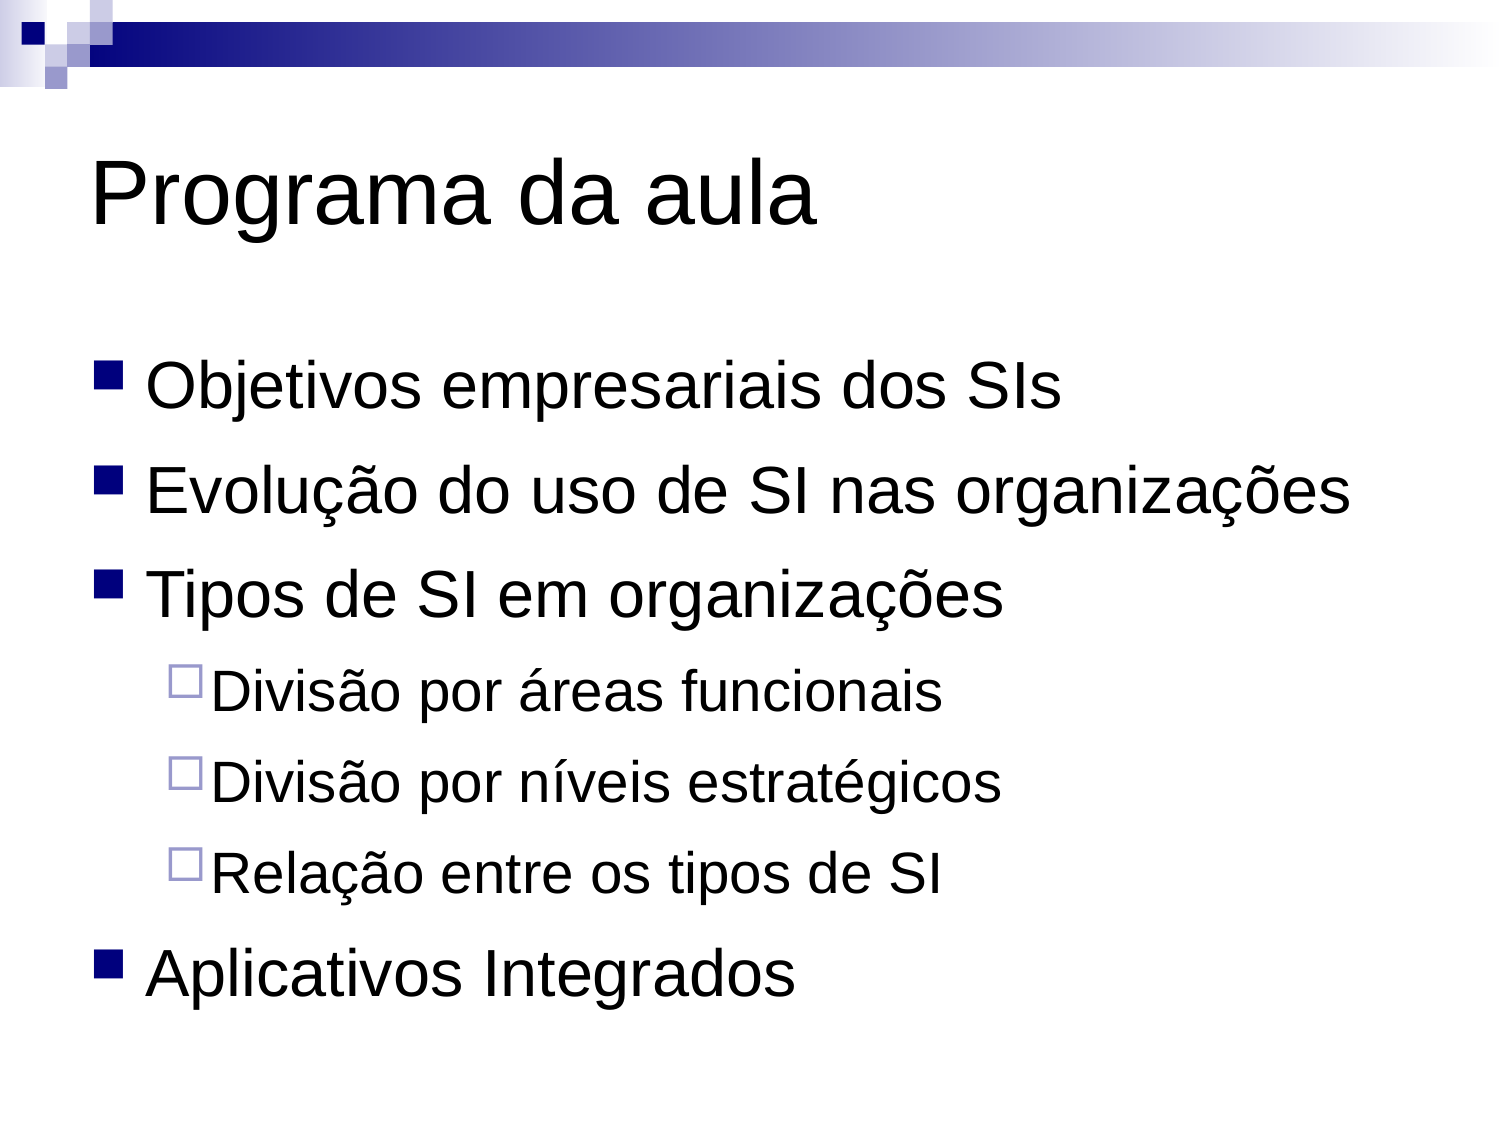

Programa da aula
Objetivos empresariais dos SIs
Evolução do uso de SI nas organizações
Tipos de SI em organizações
Divisão por áreas funcionais
Divisão por níveis estratégicos
Relação entre os tipos de SI
Aplicativos Integrados